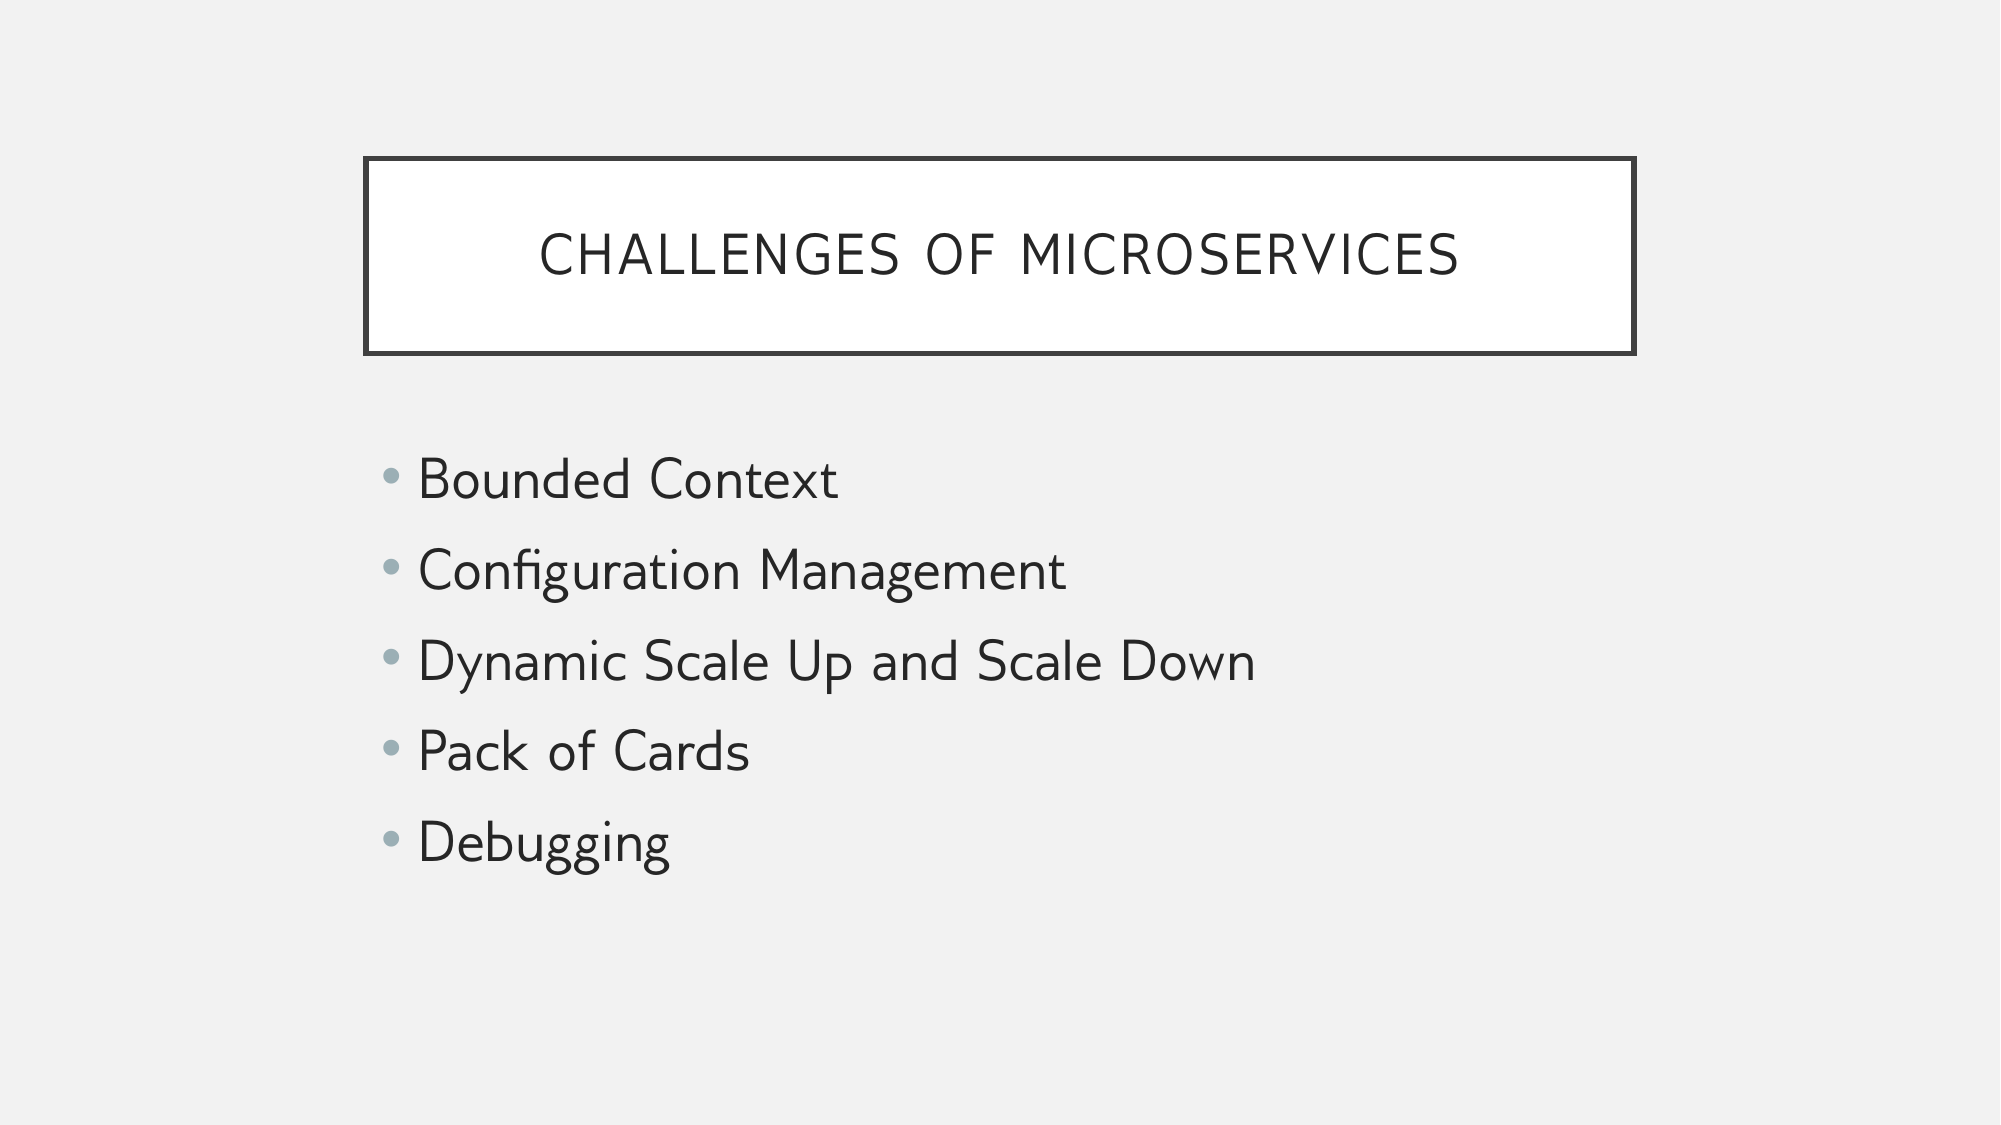

# Challenges of Microservices
Bounded Context
Configuration Management
Dynamic Scale Up and Scale Down
Pack of Cards
Debugging